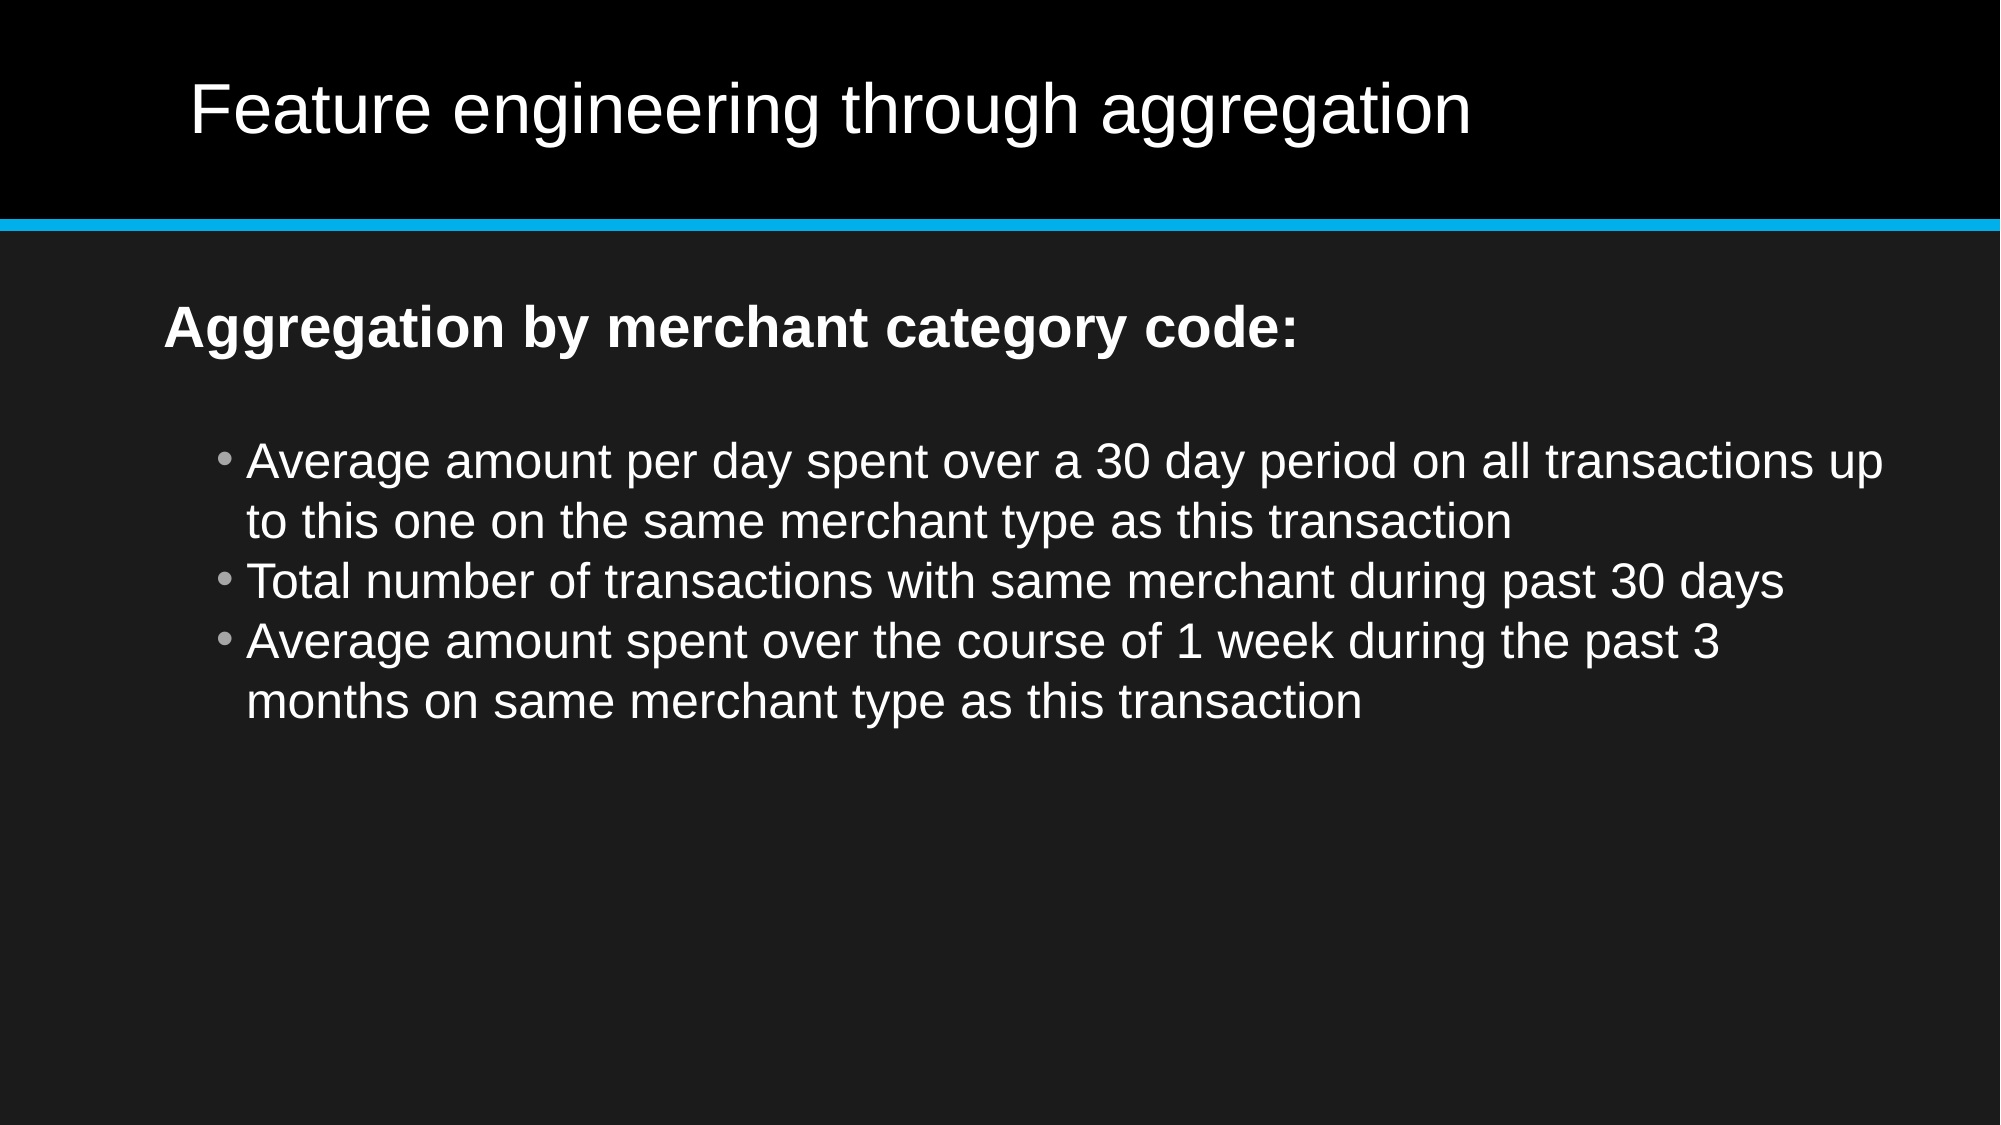

# Feature engineering through aggregation
Aggregation by merchant category code:

Average amount per day spent over a 30 day period on all transactions up to this one on the same merchant type as this transaction
Total number of transactions with same merchant during past 30 days
Average amount spent over the course of 1 week during the past 3 months on same merchant type as this transaction